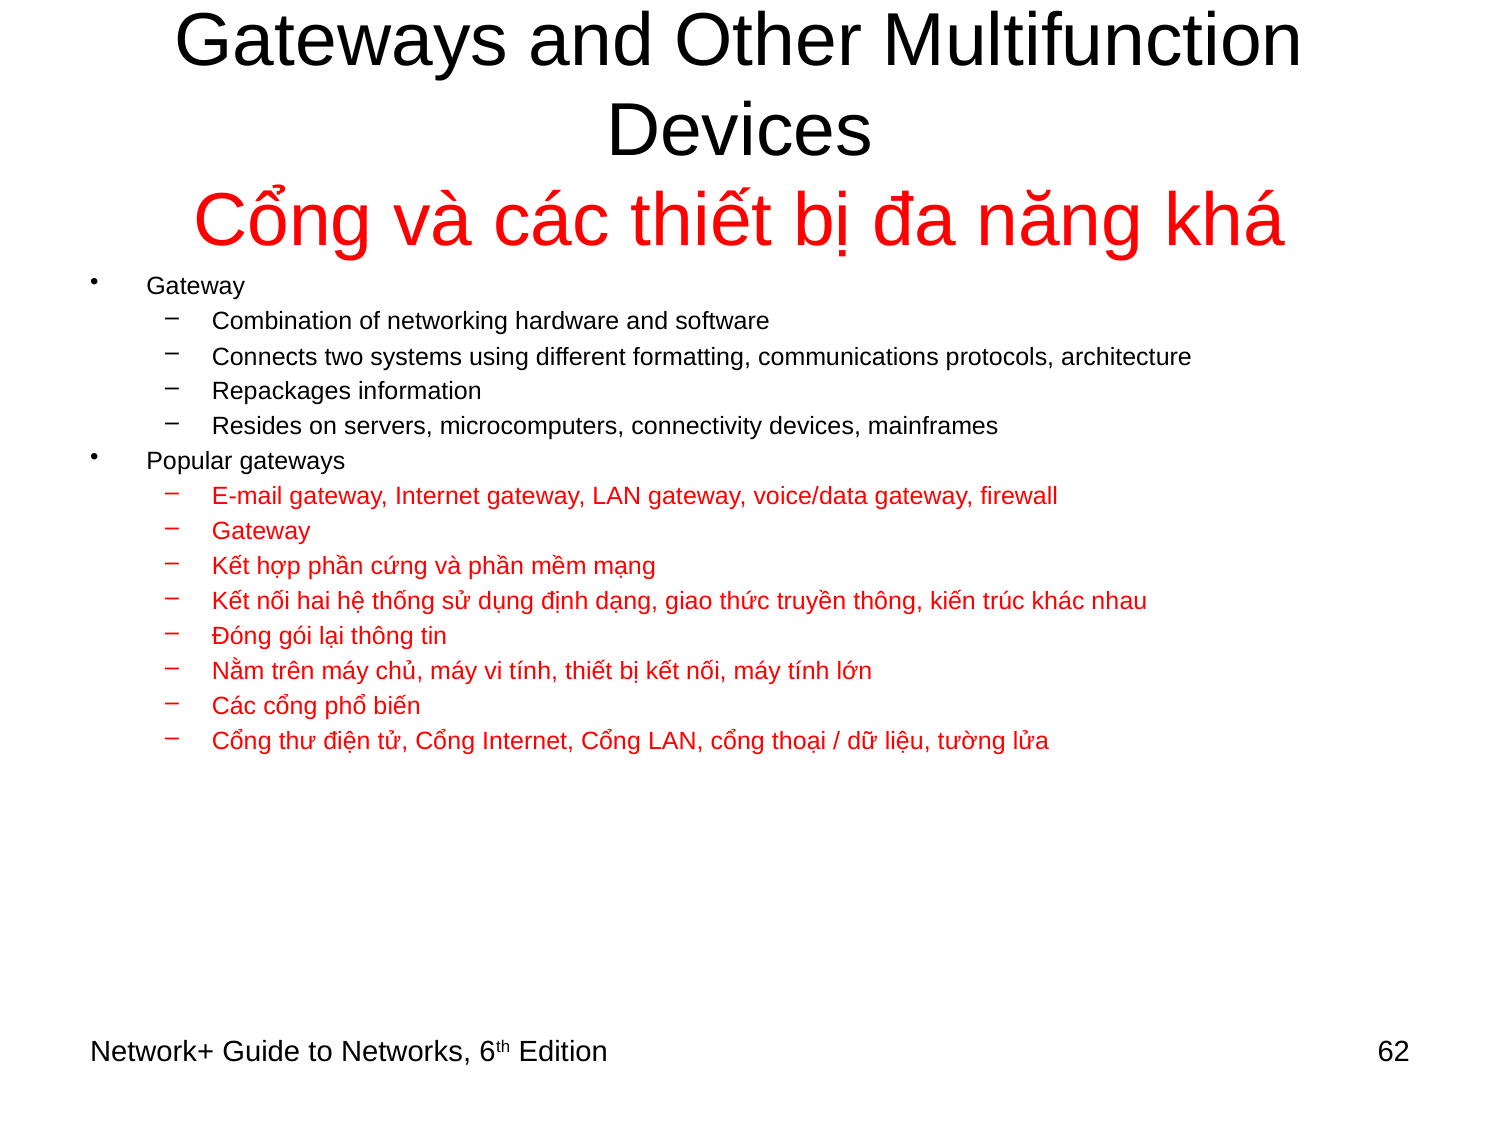

# Gateways and Other Multifunction Devices Cổng và các thiết bị đa năng khá
Gateway
Combination of networking hardware and software
Connects two systems using different formatting, communications protocols, architecture
Repackages information
Resides on servers, microcomputers, connectivity devices, mainframes
Popular gateways
E-mail gateway, Internet gateway, LAN gateway, voice/data gateway, firewall
Gateway
Kết hợp phần cứng và phần mềm mạng
Kết nối hai hệ thống sử dụng định dạng, giao thức truyền thông, kiến trúc khác nhau
Đóng gói lại thông tin
Nằm trên máy chủ, máy vi tính, thiết bị kết nối, máy tính lớn
Các cổng phổ biến
Cổng thư điện tử, Cổng Internet, Cổng LAN, cổng thoại / dữ liệu, tường lửa
Network+ Guide to Networks, 6th Edition
62